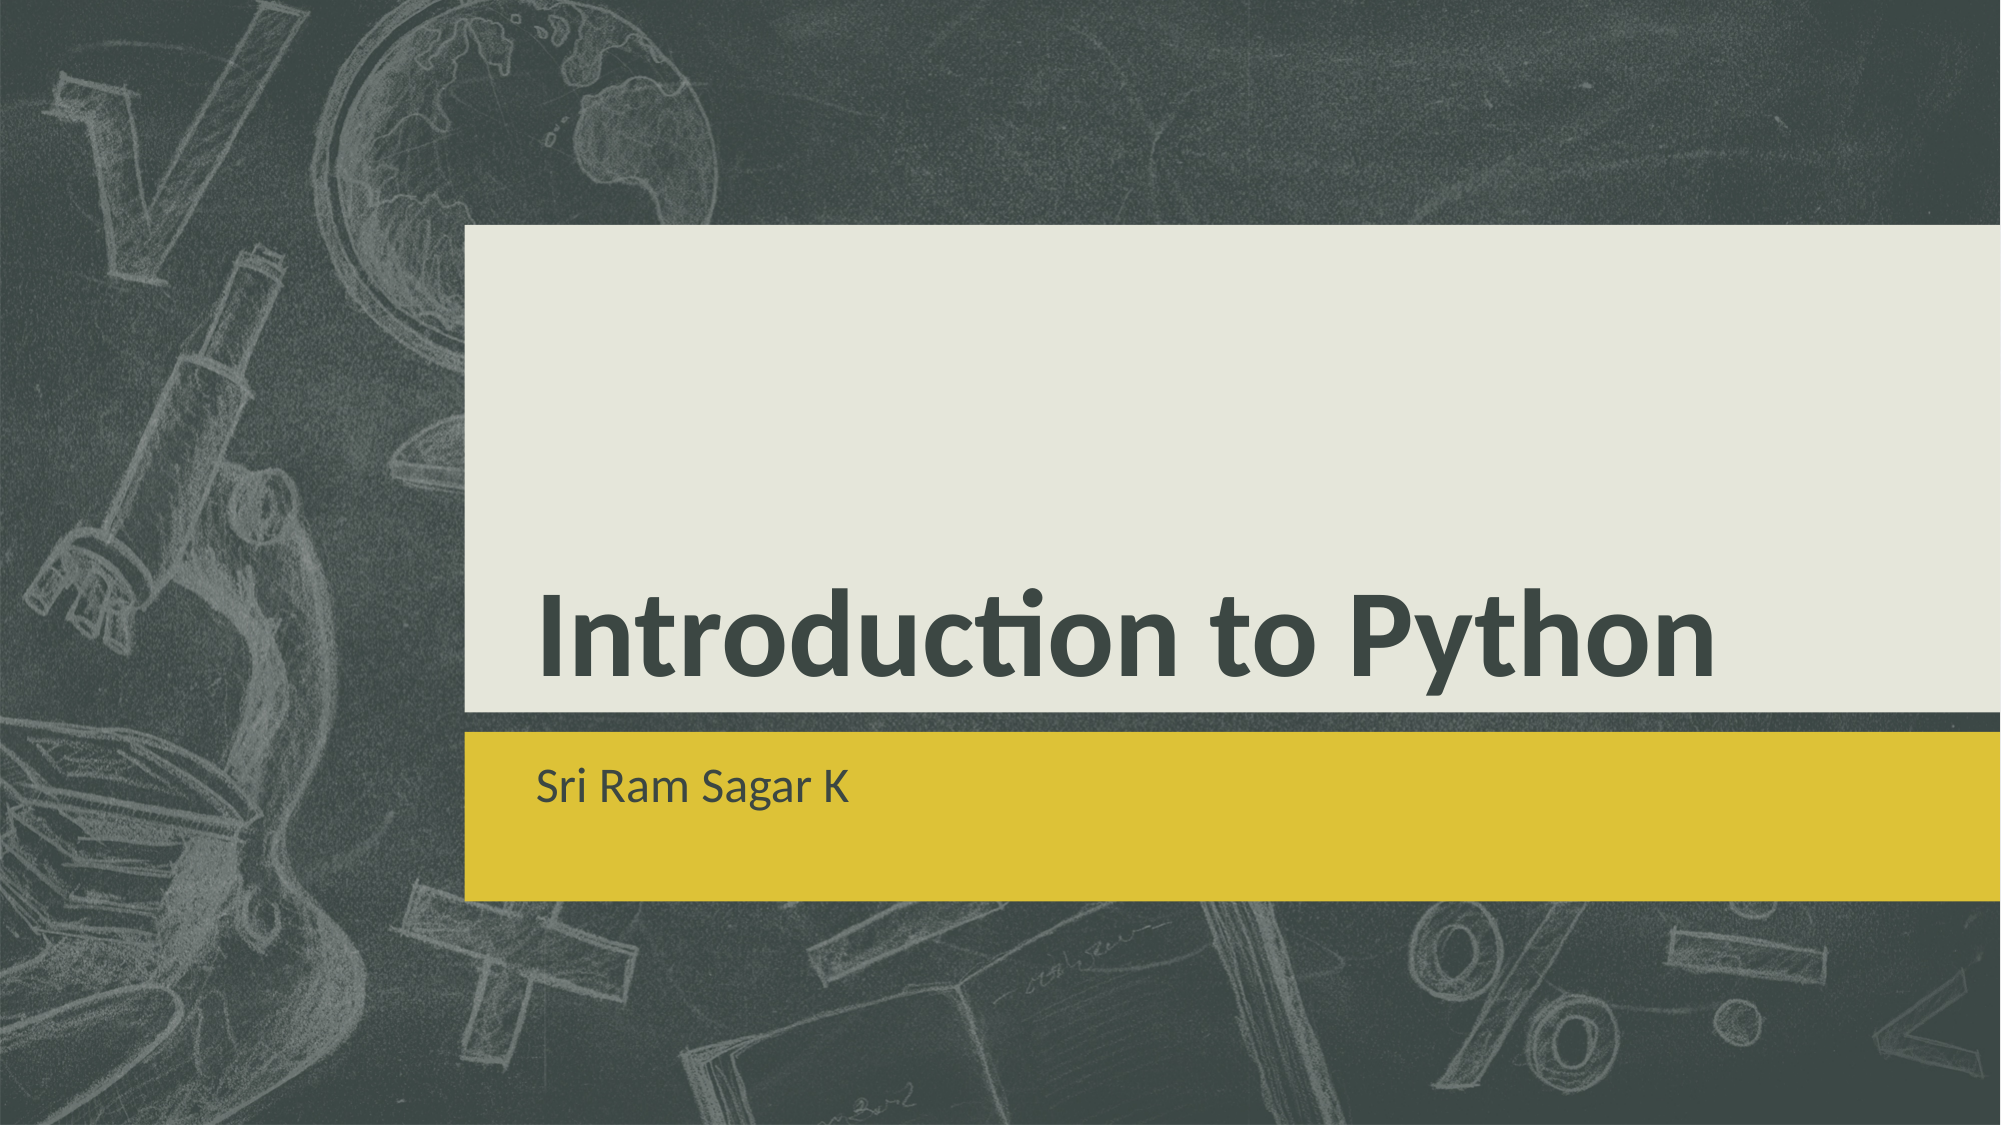

# Introduction to Python
Sri Ram Sagar K